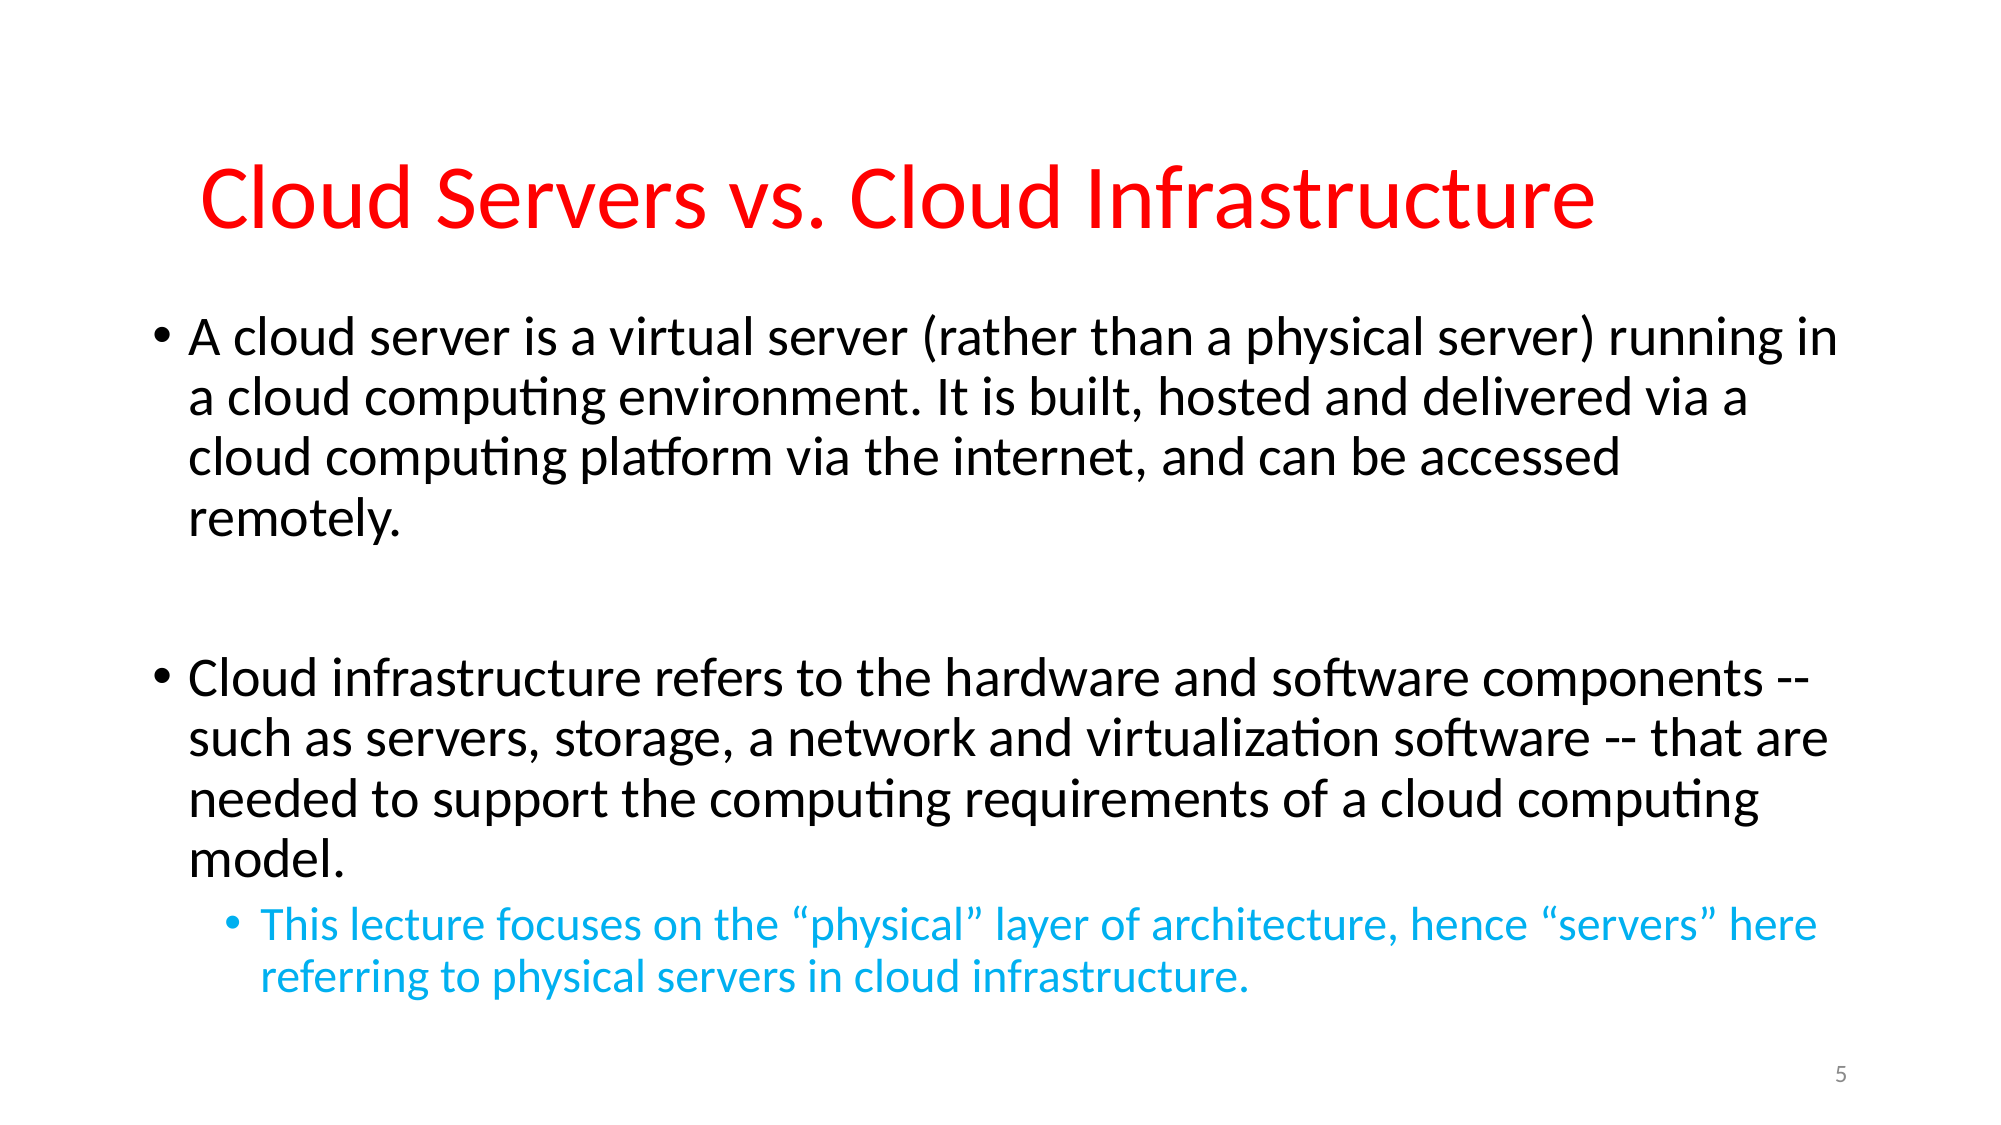

# Cloud Servers vs. Cloud Infrastructure
A cloud server is a virtual server (rather than a physical server) running in a cloud computing environment. It is built, hosted and delivered via a cloud computing platform via the internet, and can be accessed remotely.

Cloud infrastructure refers to the hardware and software components -- such as servers, storage, a network and virtualization software -- that are needed to support the computing requirements of a cloud computing model.
This lecture focuses on the “physical” layer of architecture, hence “servers” here referring to physical servers in cloud infrastructure.
5